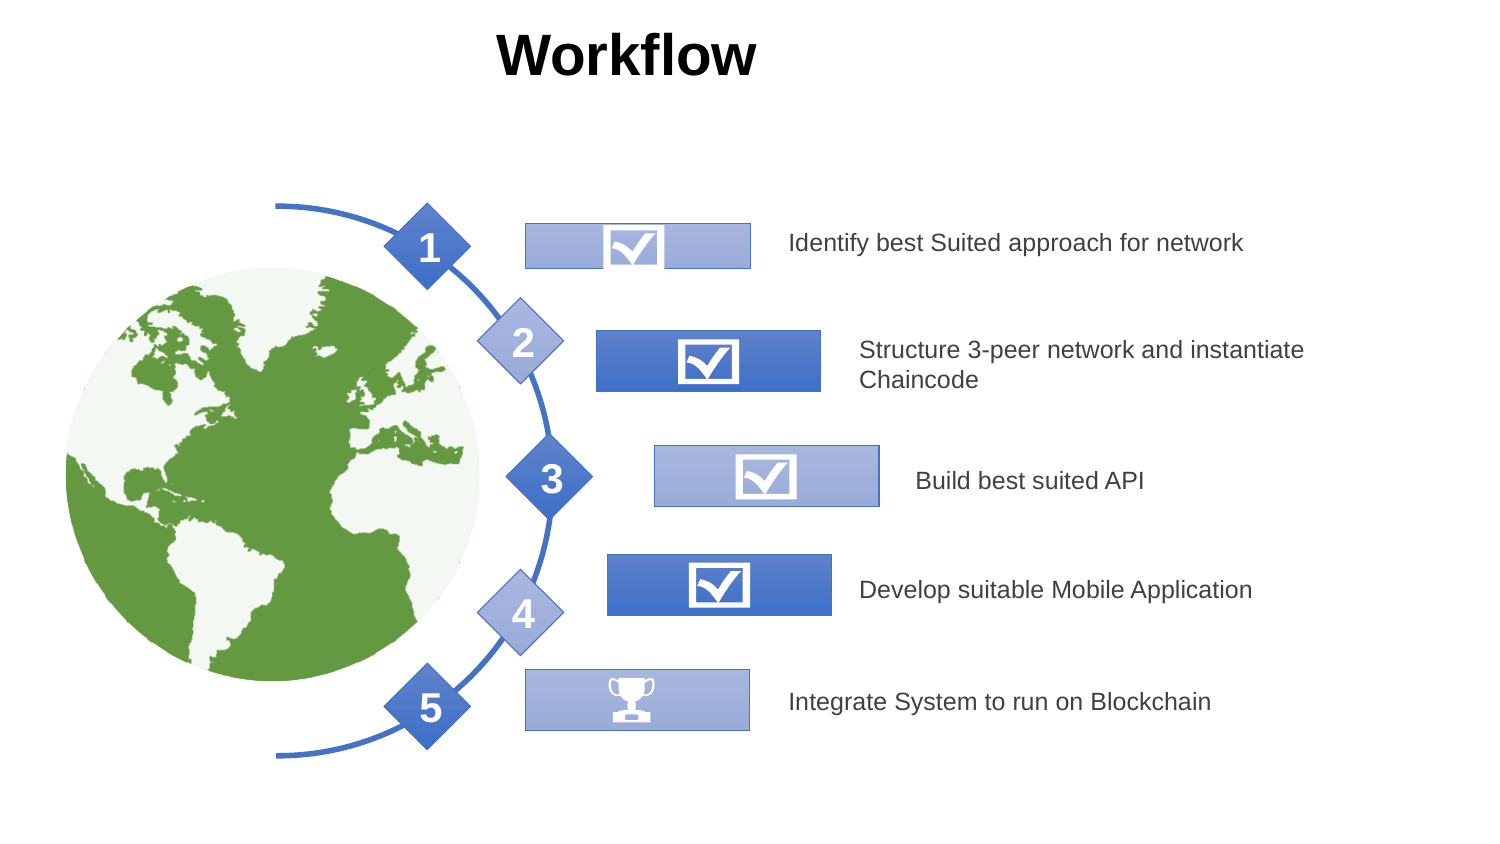

Workflow

1
Identify best Suited approach for network

2
Structure 3-peer network and instantiate Chaincode

3

Build best suited API

Develop suitable Mobile Application

4

5

Integrate System to run on Blockchain